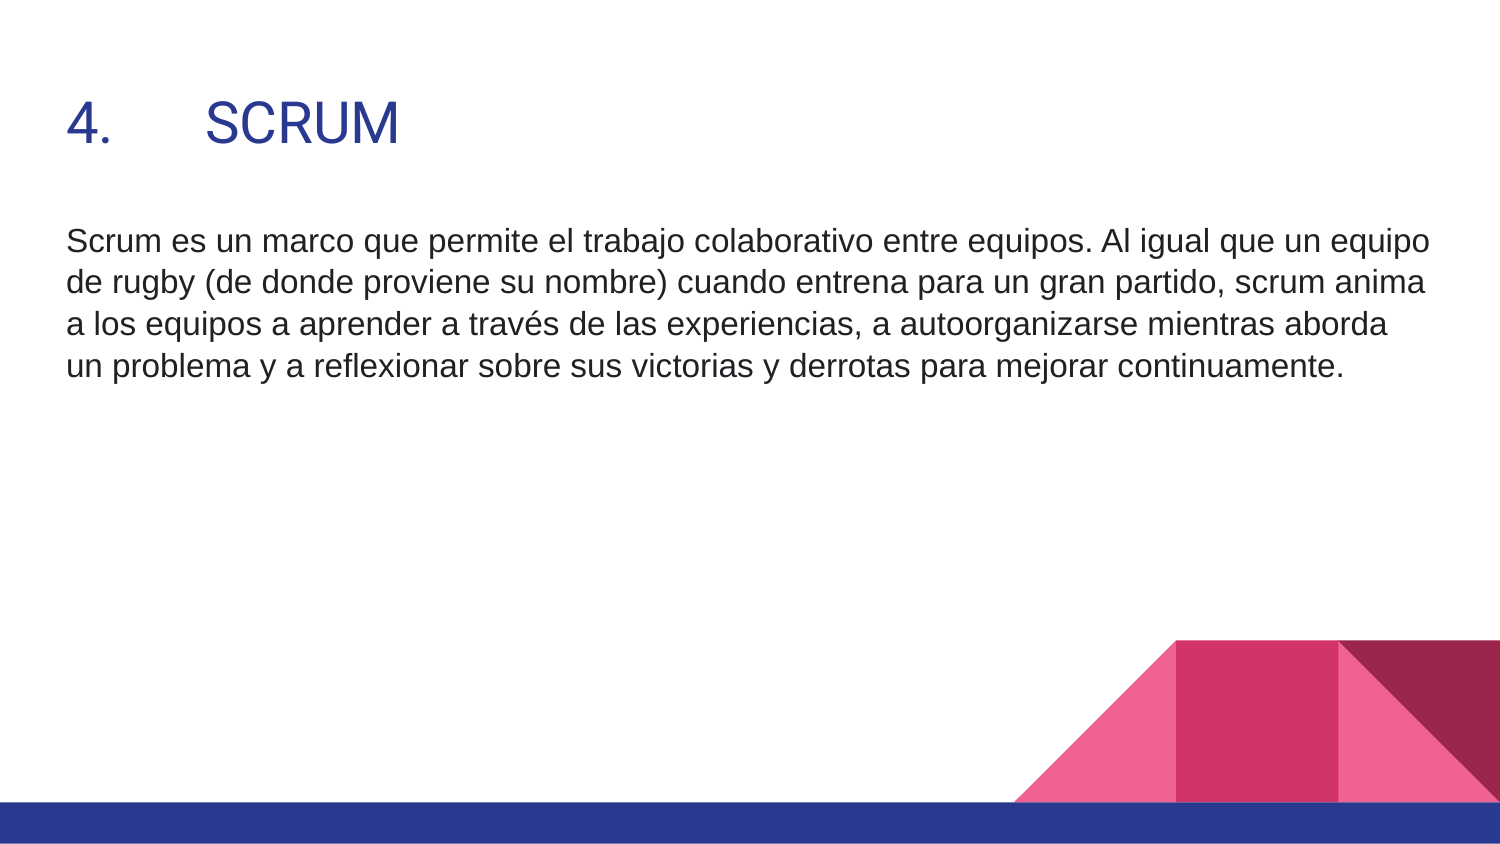

# 4.	SCRUM
Scrum es un marco que permite el trabajo colaborativo entre equipos. Al igual que un equipo de rugby (de donde proviene su nombre) cuando entrena para un gran partido, scrum anima a los equipos a aprender a través de las experiencias, a autoorganizarse mientras aborda un problema y a reflexionar sobre sus victorias y derrotas para mejorar continuamente.